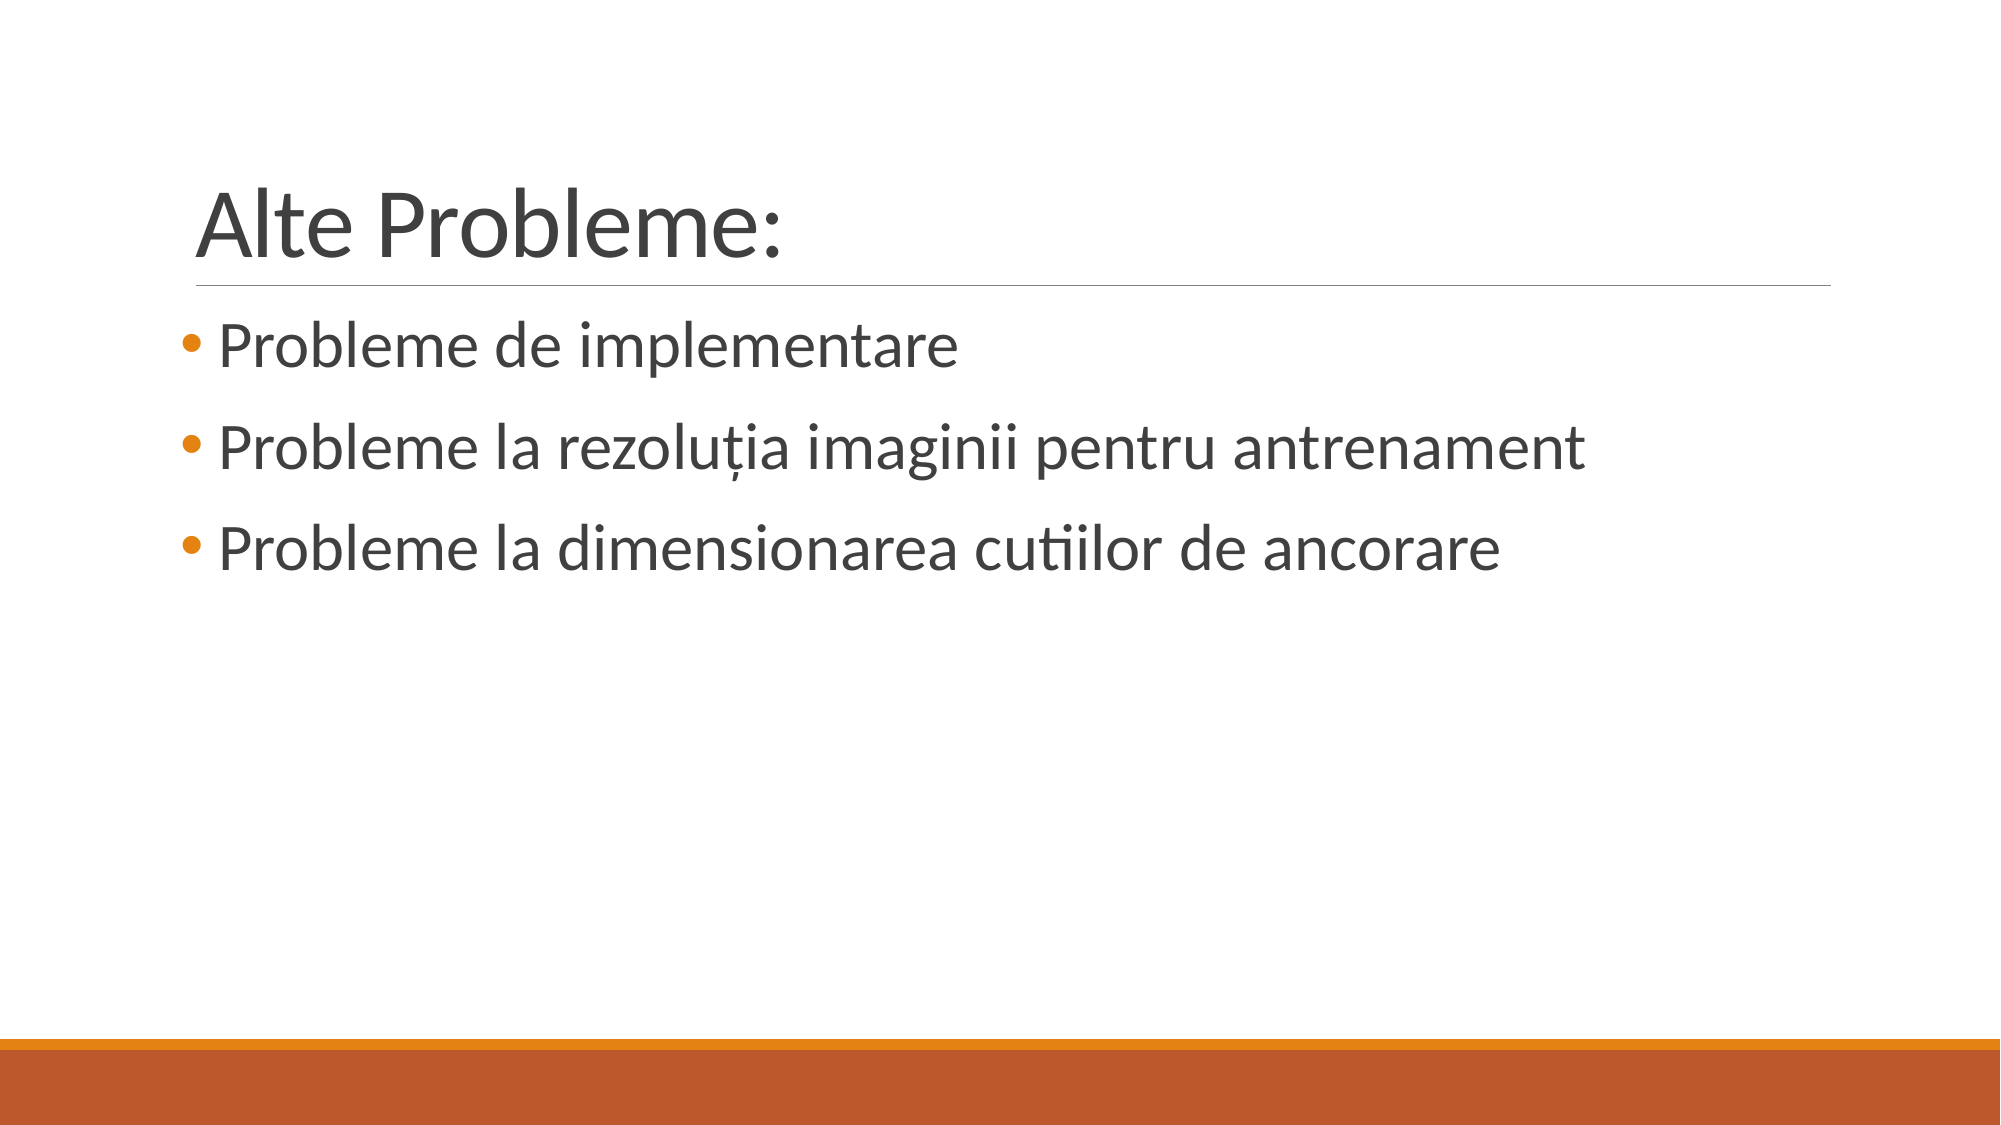

# Alte Probleme:
 Probleme de implementare
 Probleme la rezoluția imaginii pentru antrenament
 Probleme la dimensionarea cutiilor de ancorare